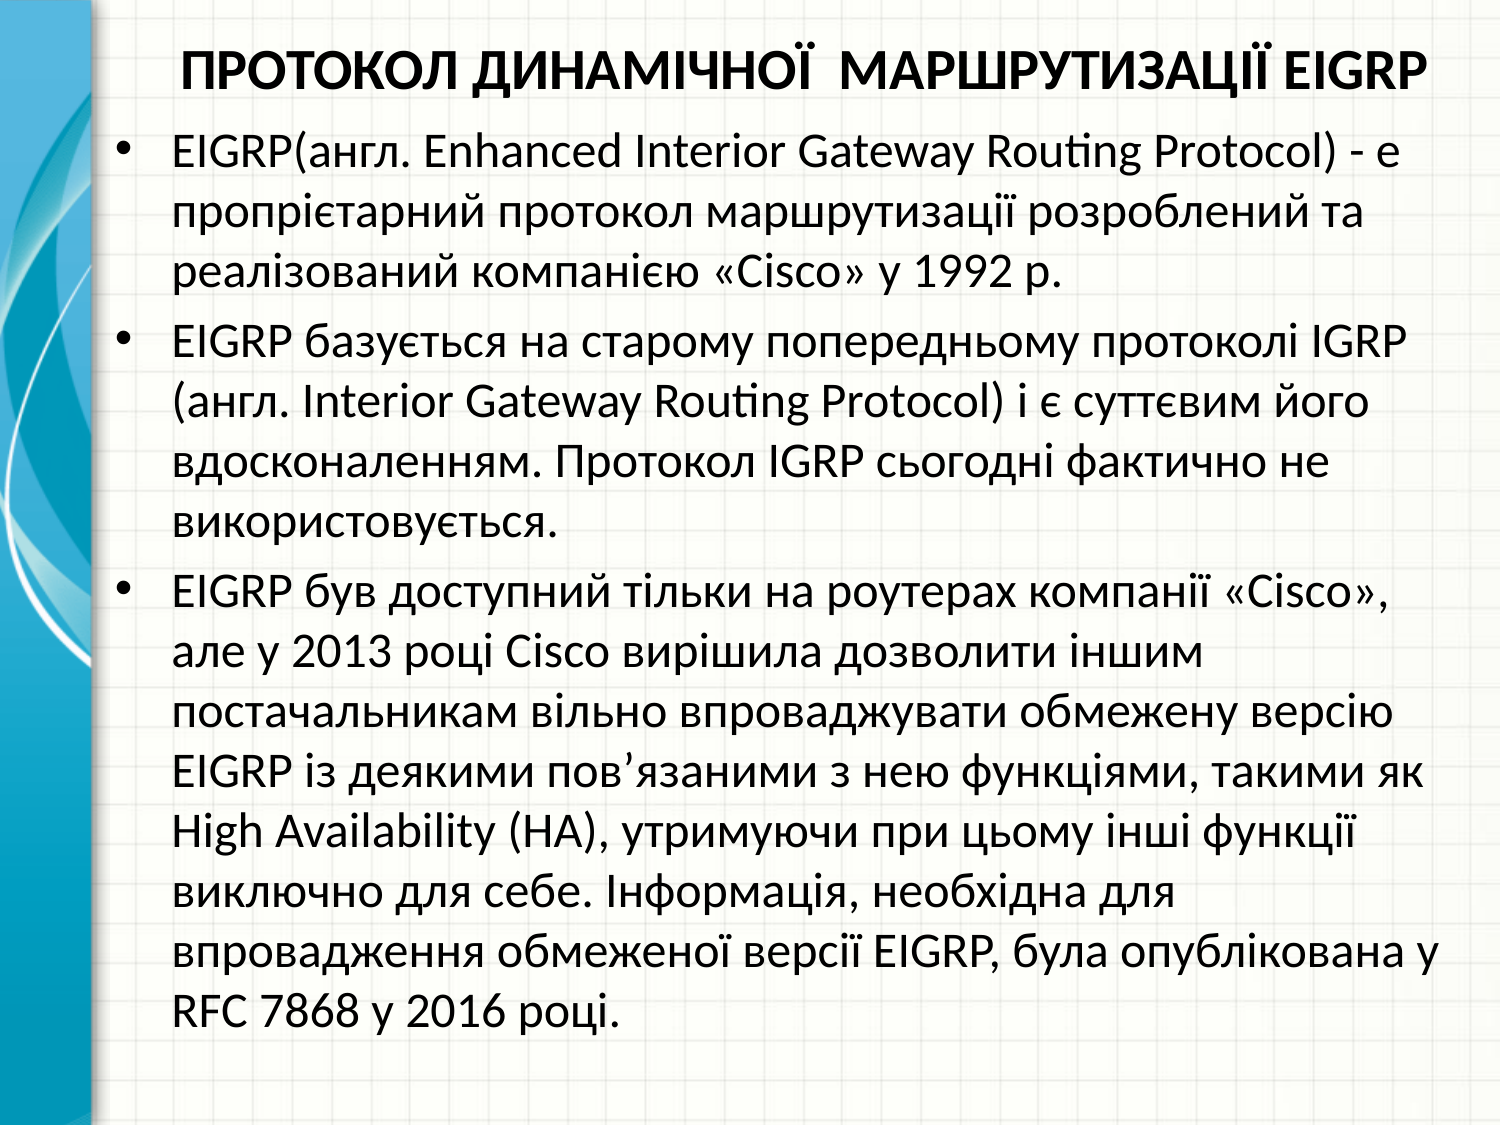

# ПРОТОКОЛ ДИНАМІЧНОЇ  МАРШРУТИЗАЦІЇ EIGRP
EIGRP(англ. Enhanced Interior Gateway Routing Protocol) - е пропрієтарний протокол маршрутизації розроблений та реалізований компанією «Cіsco» у 1992 р.
EIGRP базується на старому попередньому протоколі IGRP
(англ. Interior Gateway Routing Protocol) і є суттєвим його вдосконаленням. Протокол ІGRP сьогодні фактично не використовується.
EIGRP був доступний тільки на роутерах компанії «Cisco», але у 2013 році Cisco вирішила дозволити іншим постачальникам вільно впроваджувати обмежену версію EIGRP із деякими пов’язаними з нею функціями, такими як High Availability (HA), утримуючи при цьому інші функції виключно для себе. Інформація, необхідна для впровадження обмеженої версії EIGRP, була опублікована у RFC 7868 у 2016 році.